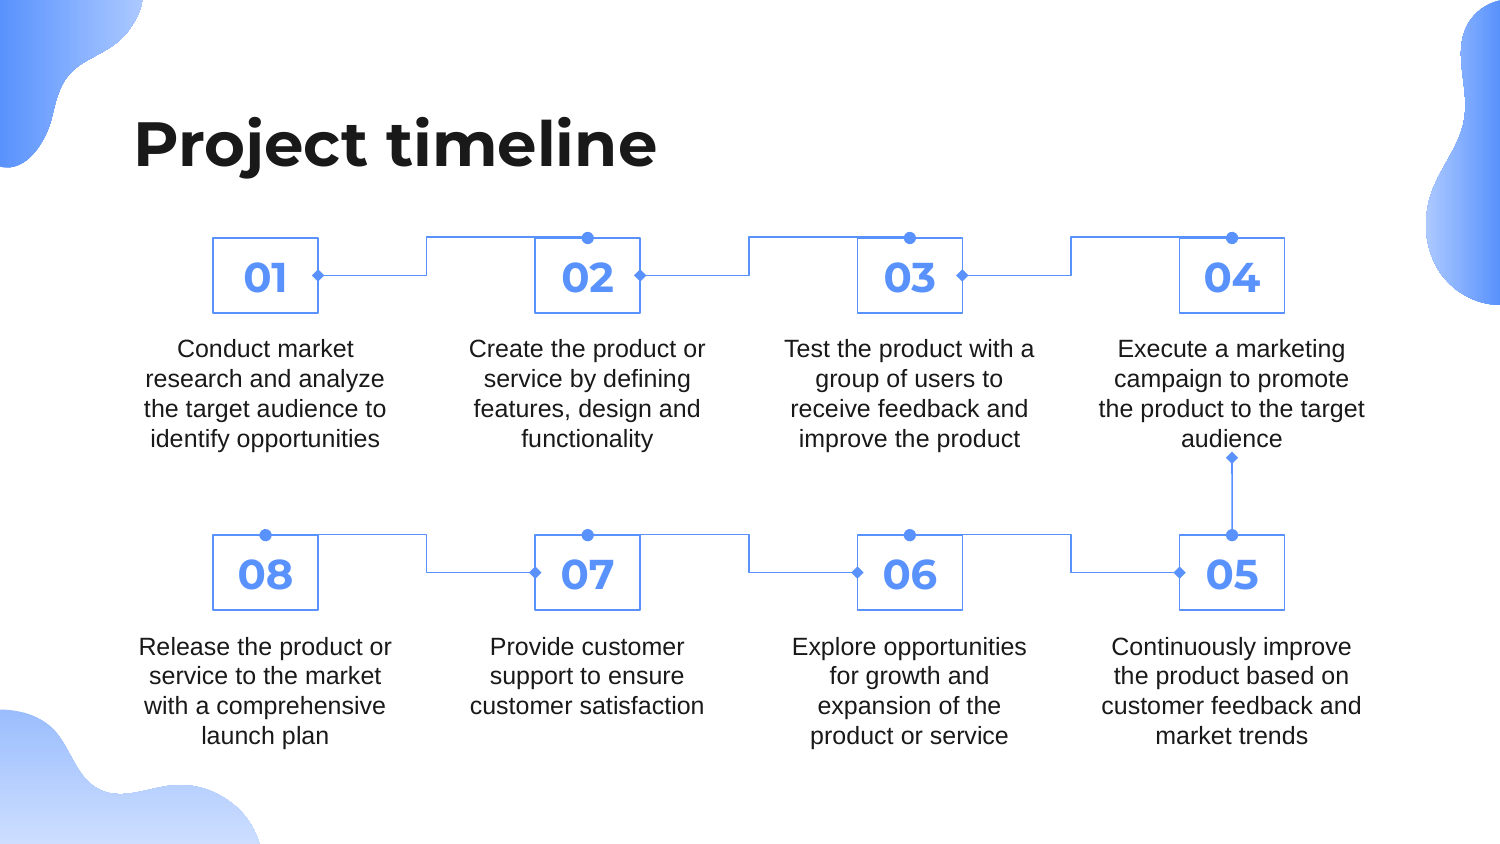

# Project timeline
01
02
03
04
Conduct market research and analyze the target audience to identify opportunities
Create the product or service by defining features, design and functionality
Test the product with a group of users to receive feedback and improve the product
Execute a marketing campaign to promote the product to the target audience
08
07
06
05
Release the product or service to the market with a comprehensive launch plan
Provide customer support to ensure customer satisfaction
Explore opportunities for growth and expansion of the product or service
Continuously improve the product based on customer feedback and market trends